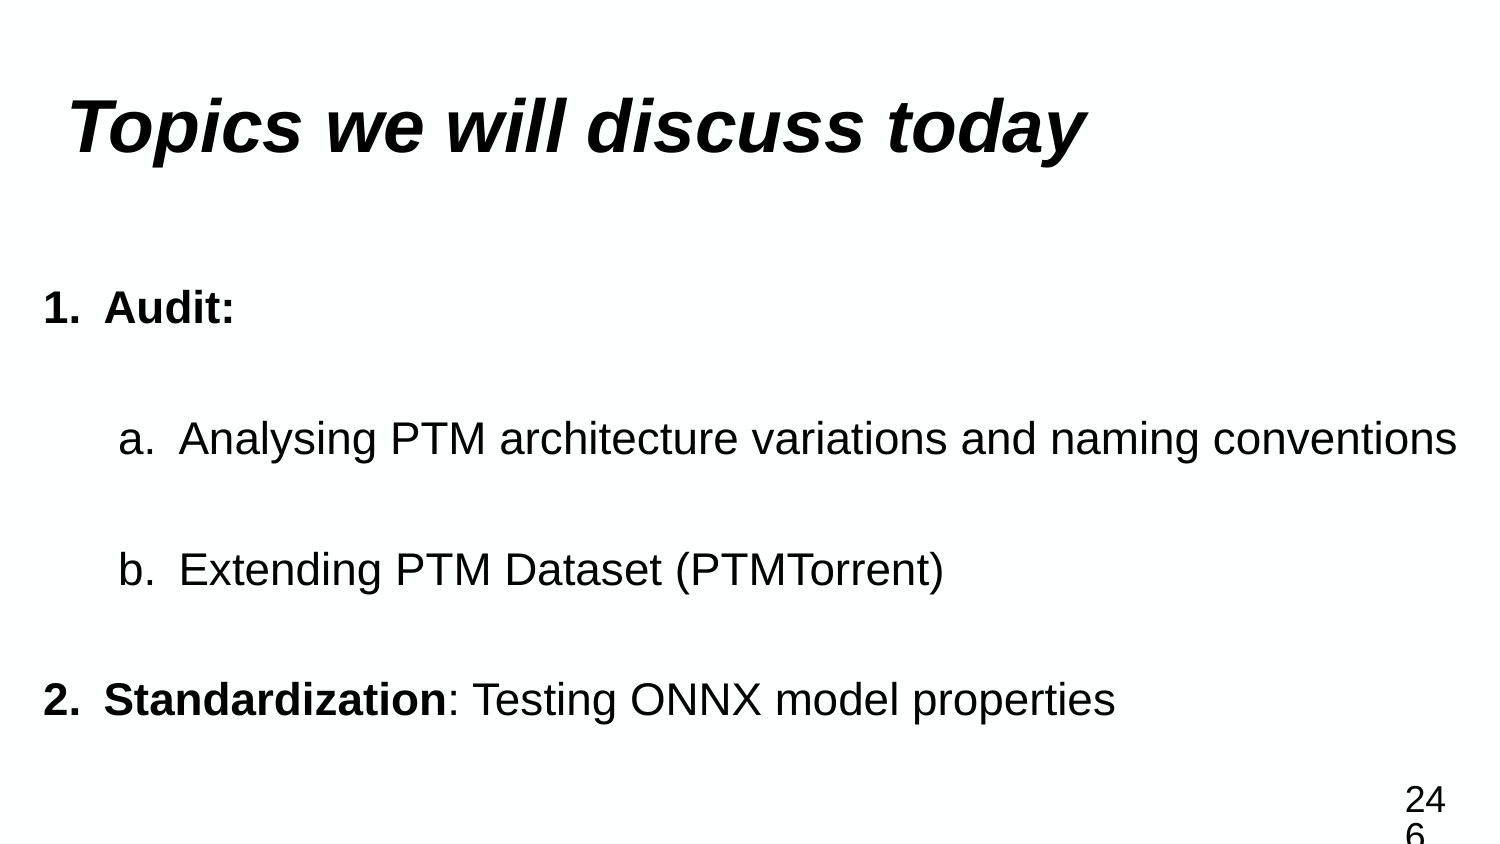

# Topics we will discuss today
Audit:
Analysing PTM architecture variations and naming conventions
Extending PTM Dataset (PTMTorrent)
Standardization: Testing ONNX model properties
246